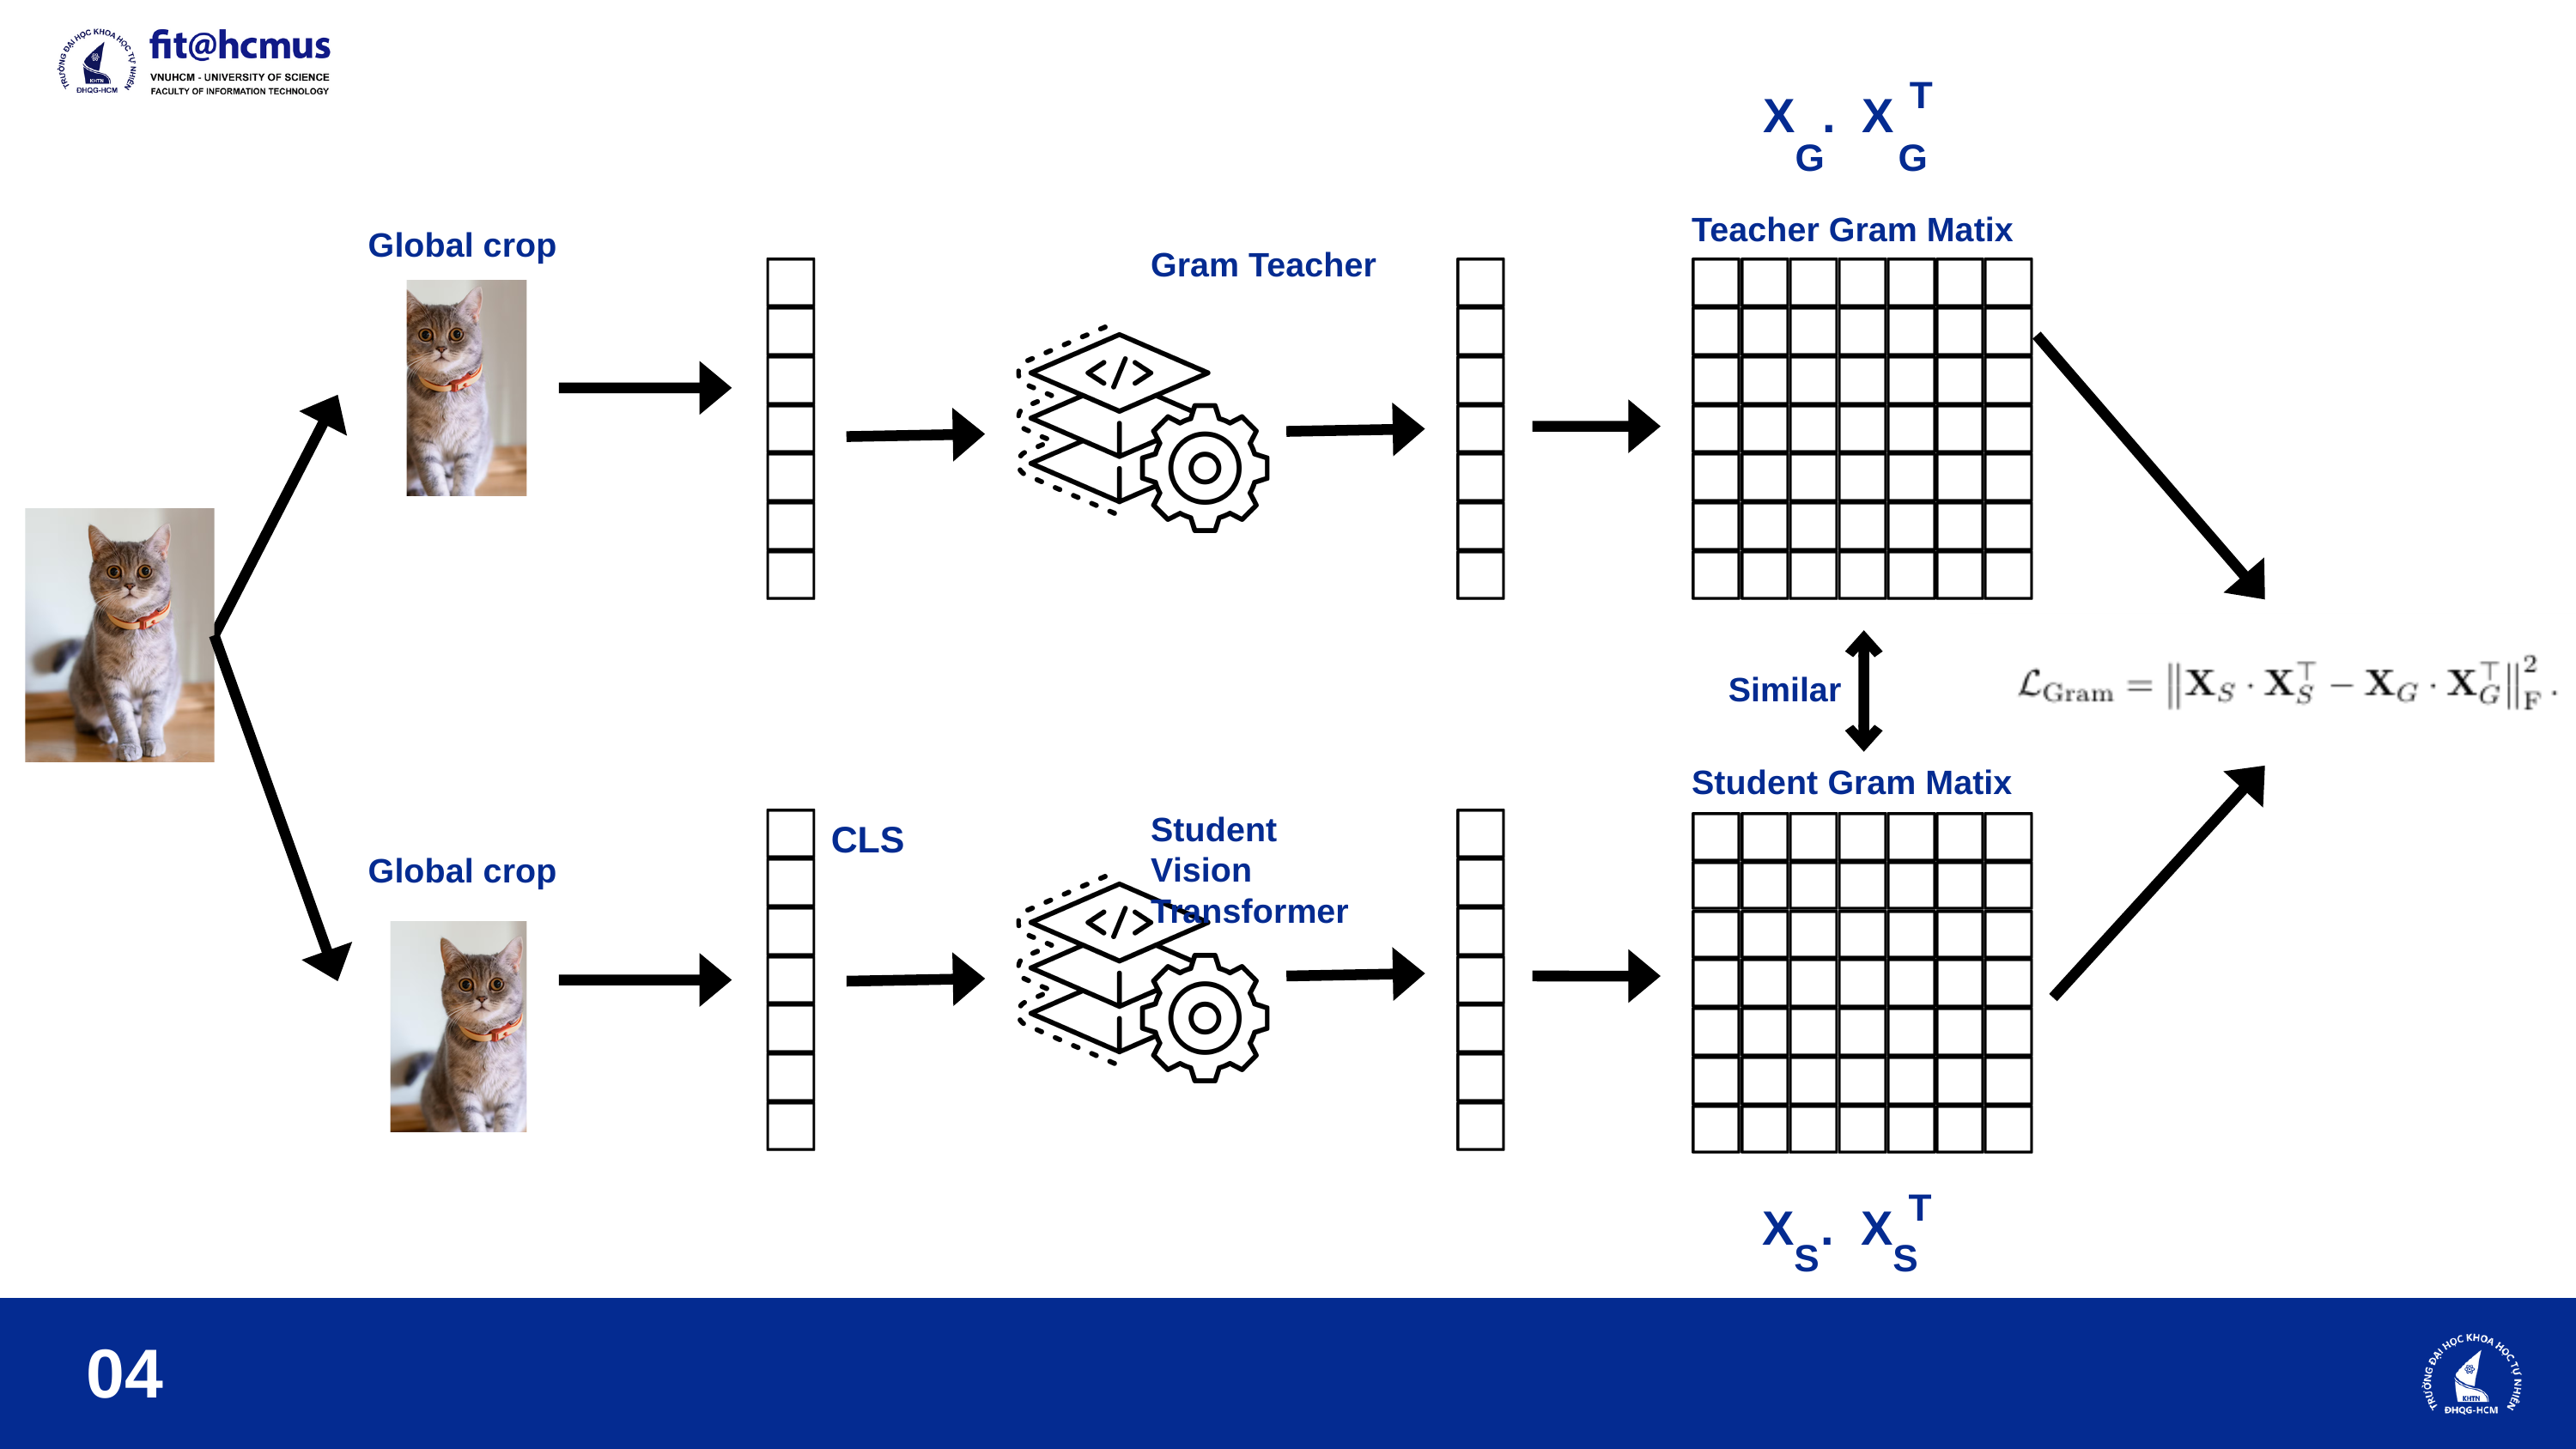

T
X  .  X
G       G
Teacher Gram Matix
Global crop
Gram Teacher

Similar
Student Gram Matix

Student Vision Transformer

CLS
Global crop

T
X  .  X
S       S

04